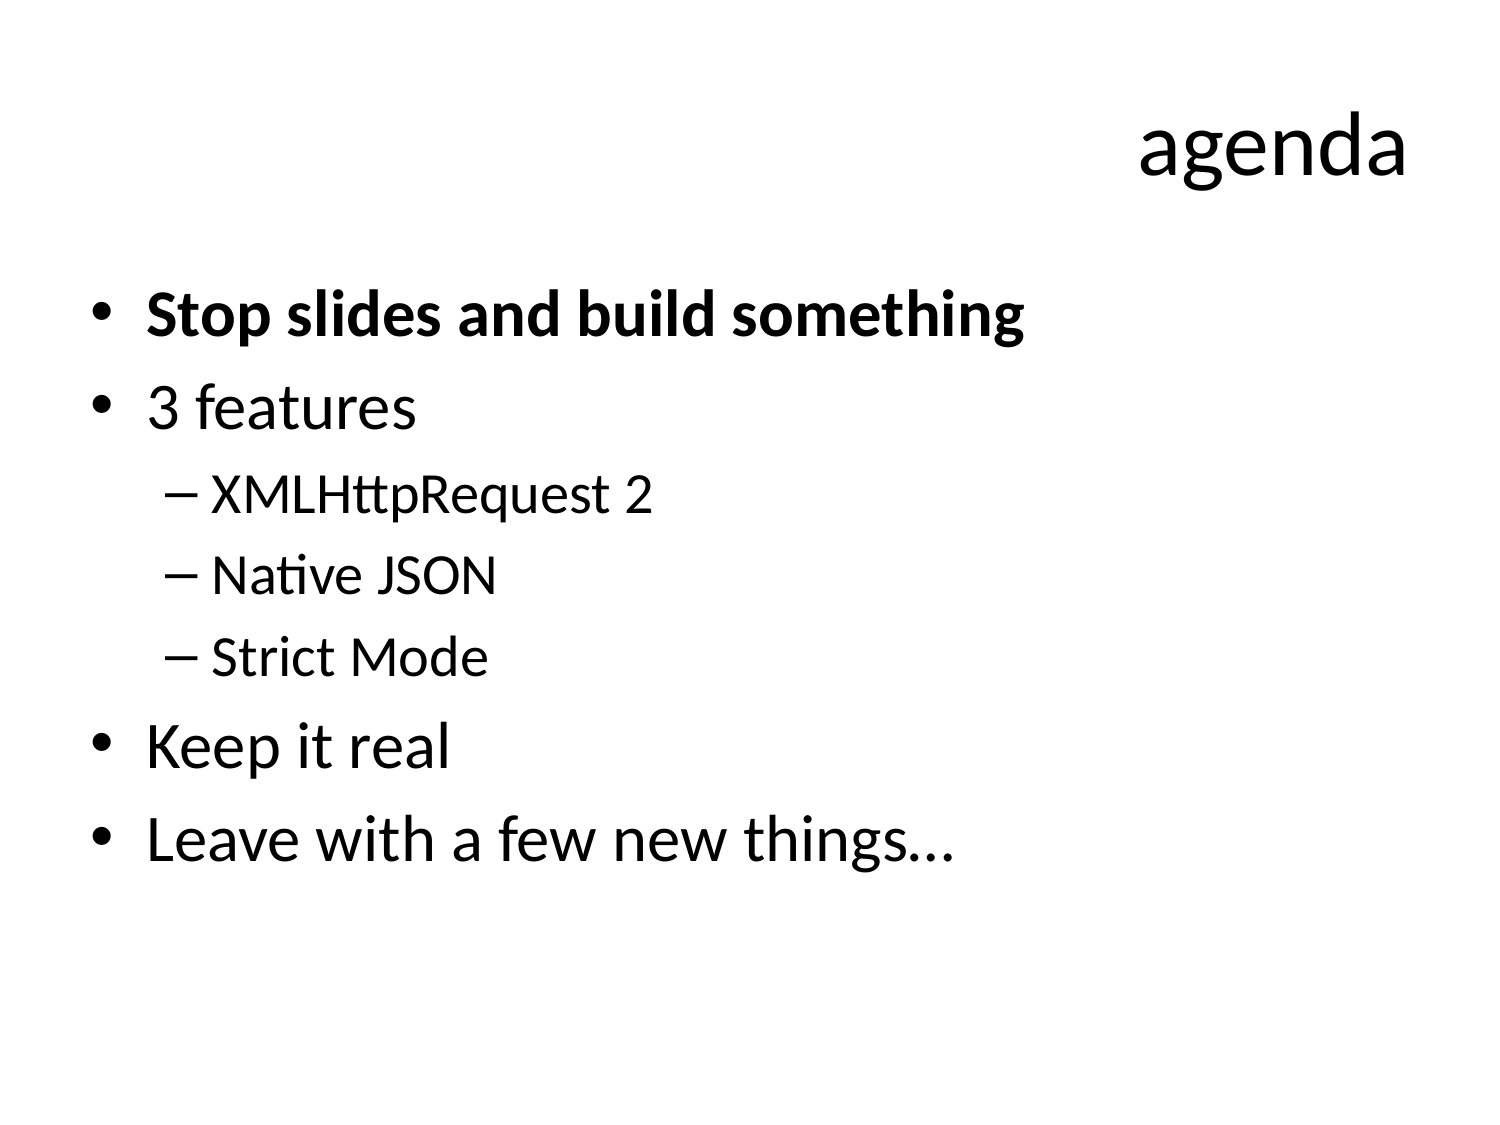

# agenda
Stop slides and build something
3 features
XMLHttpRequest 2
Native JSON
Strict Mode
Keep it real
Leave with a few new things…